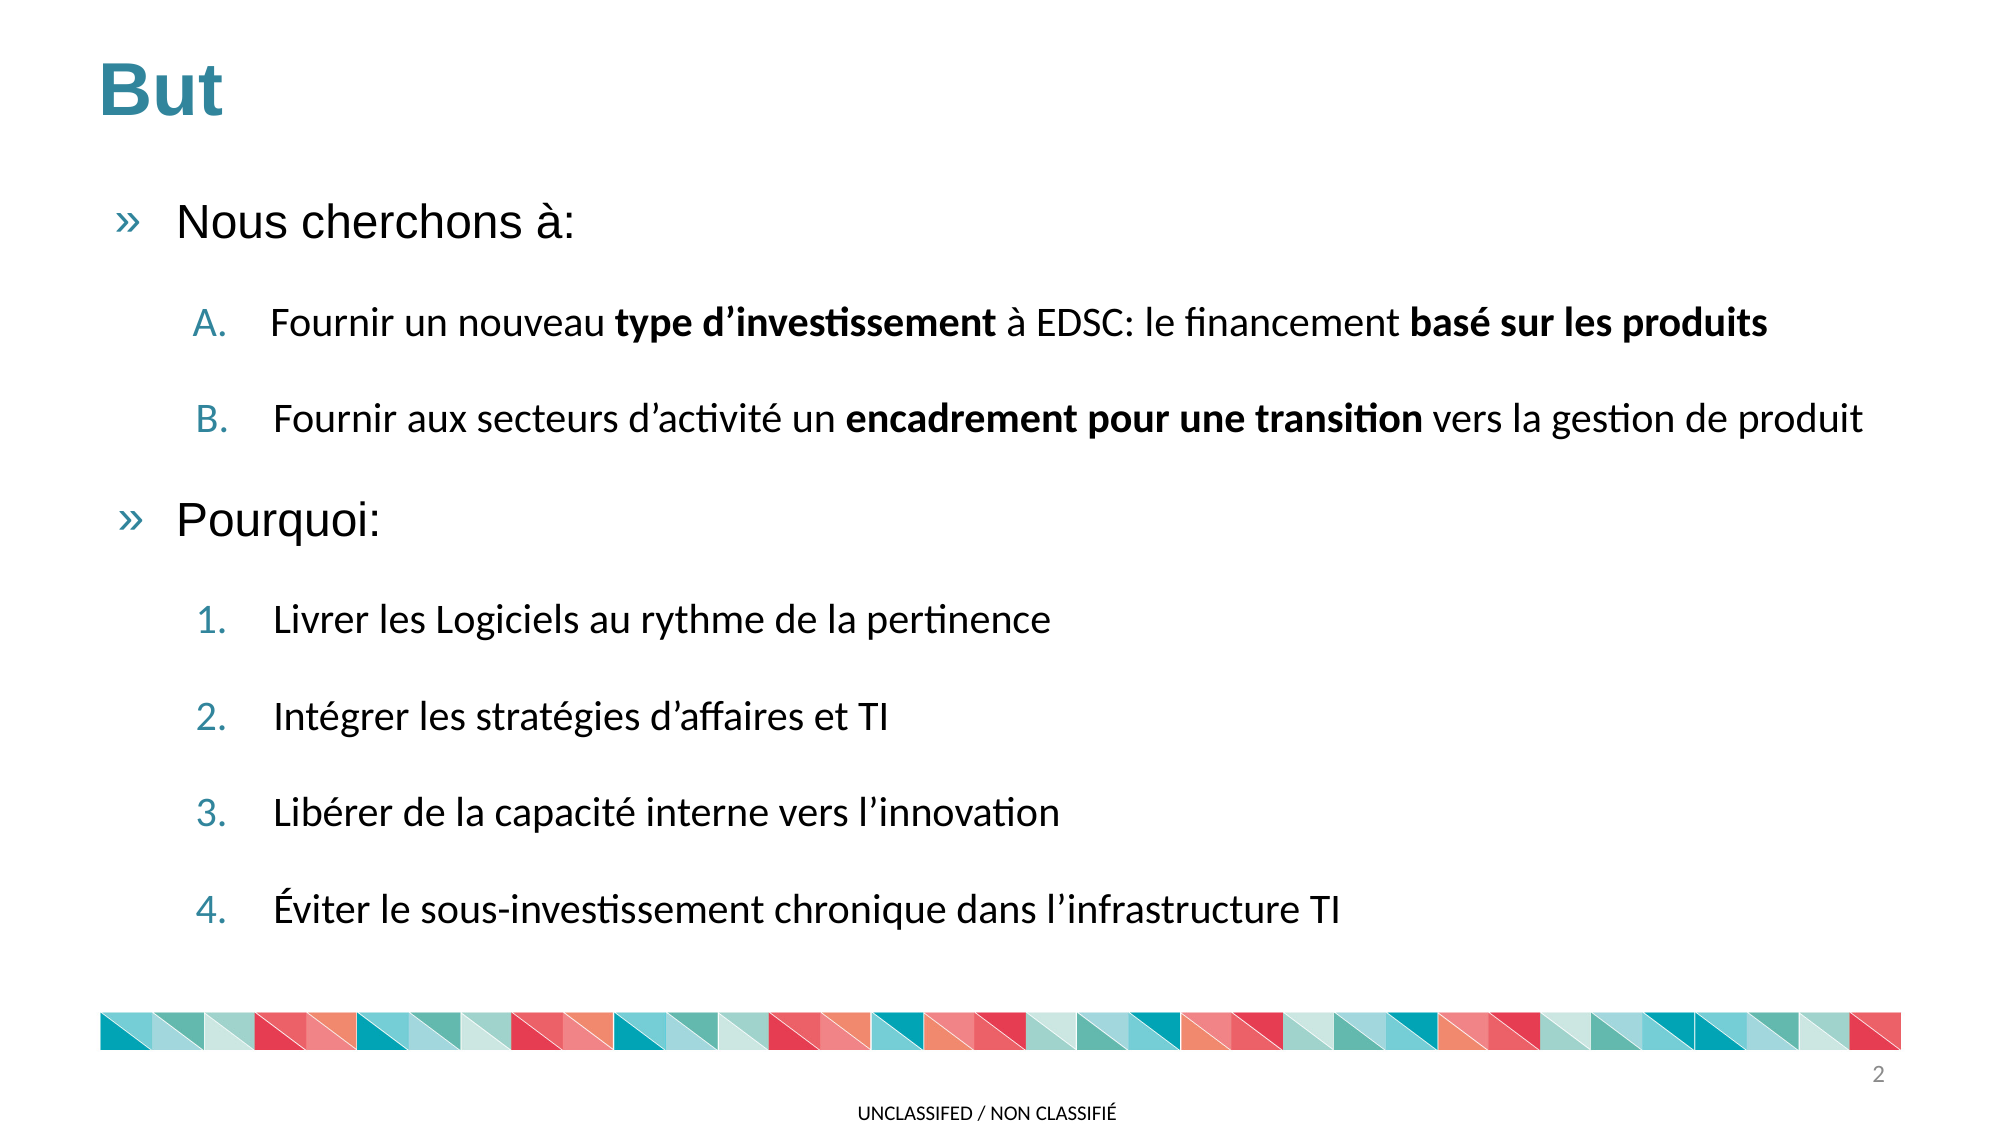

But
Nous cherchons à:
Fournir un nouveau type d’investissement à EDSC: le financement basé sur les produits
Fournir aux secteurs d’activité un encadrement pour une transition vers la gestion de produit
Pourquoi:
Livrer les Logiciels au rythme de la pertinence
Intégrer les stratégies d’affaires et TI
Libérer de la capacité interne vers l’innovation
Éviter le sous-investissement chronique dans l’infrastructure TI

2